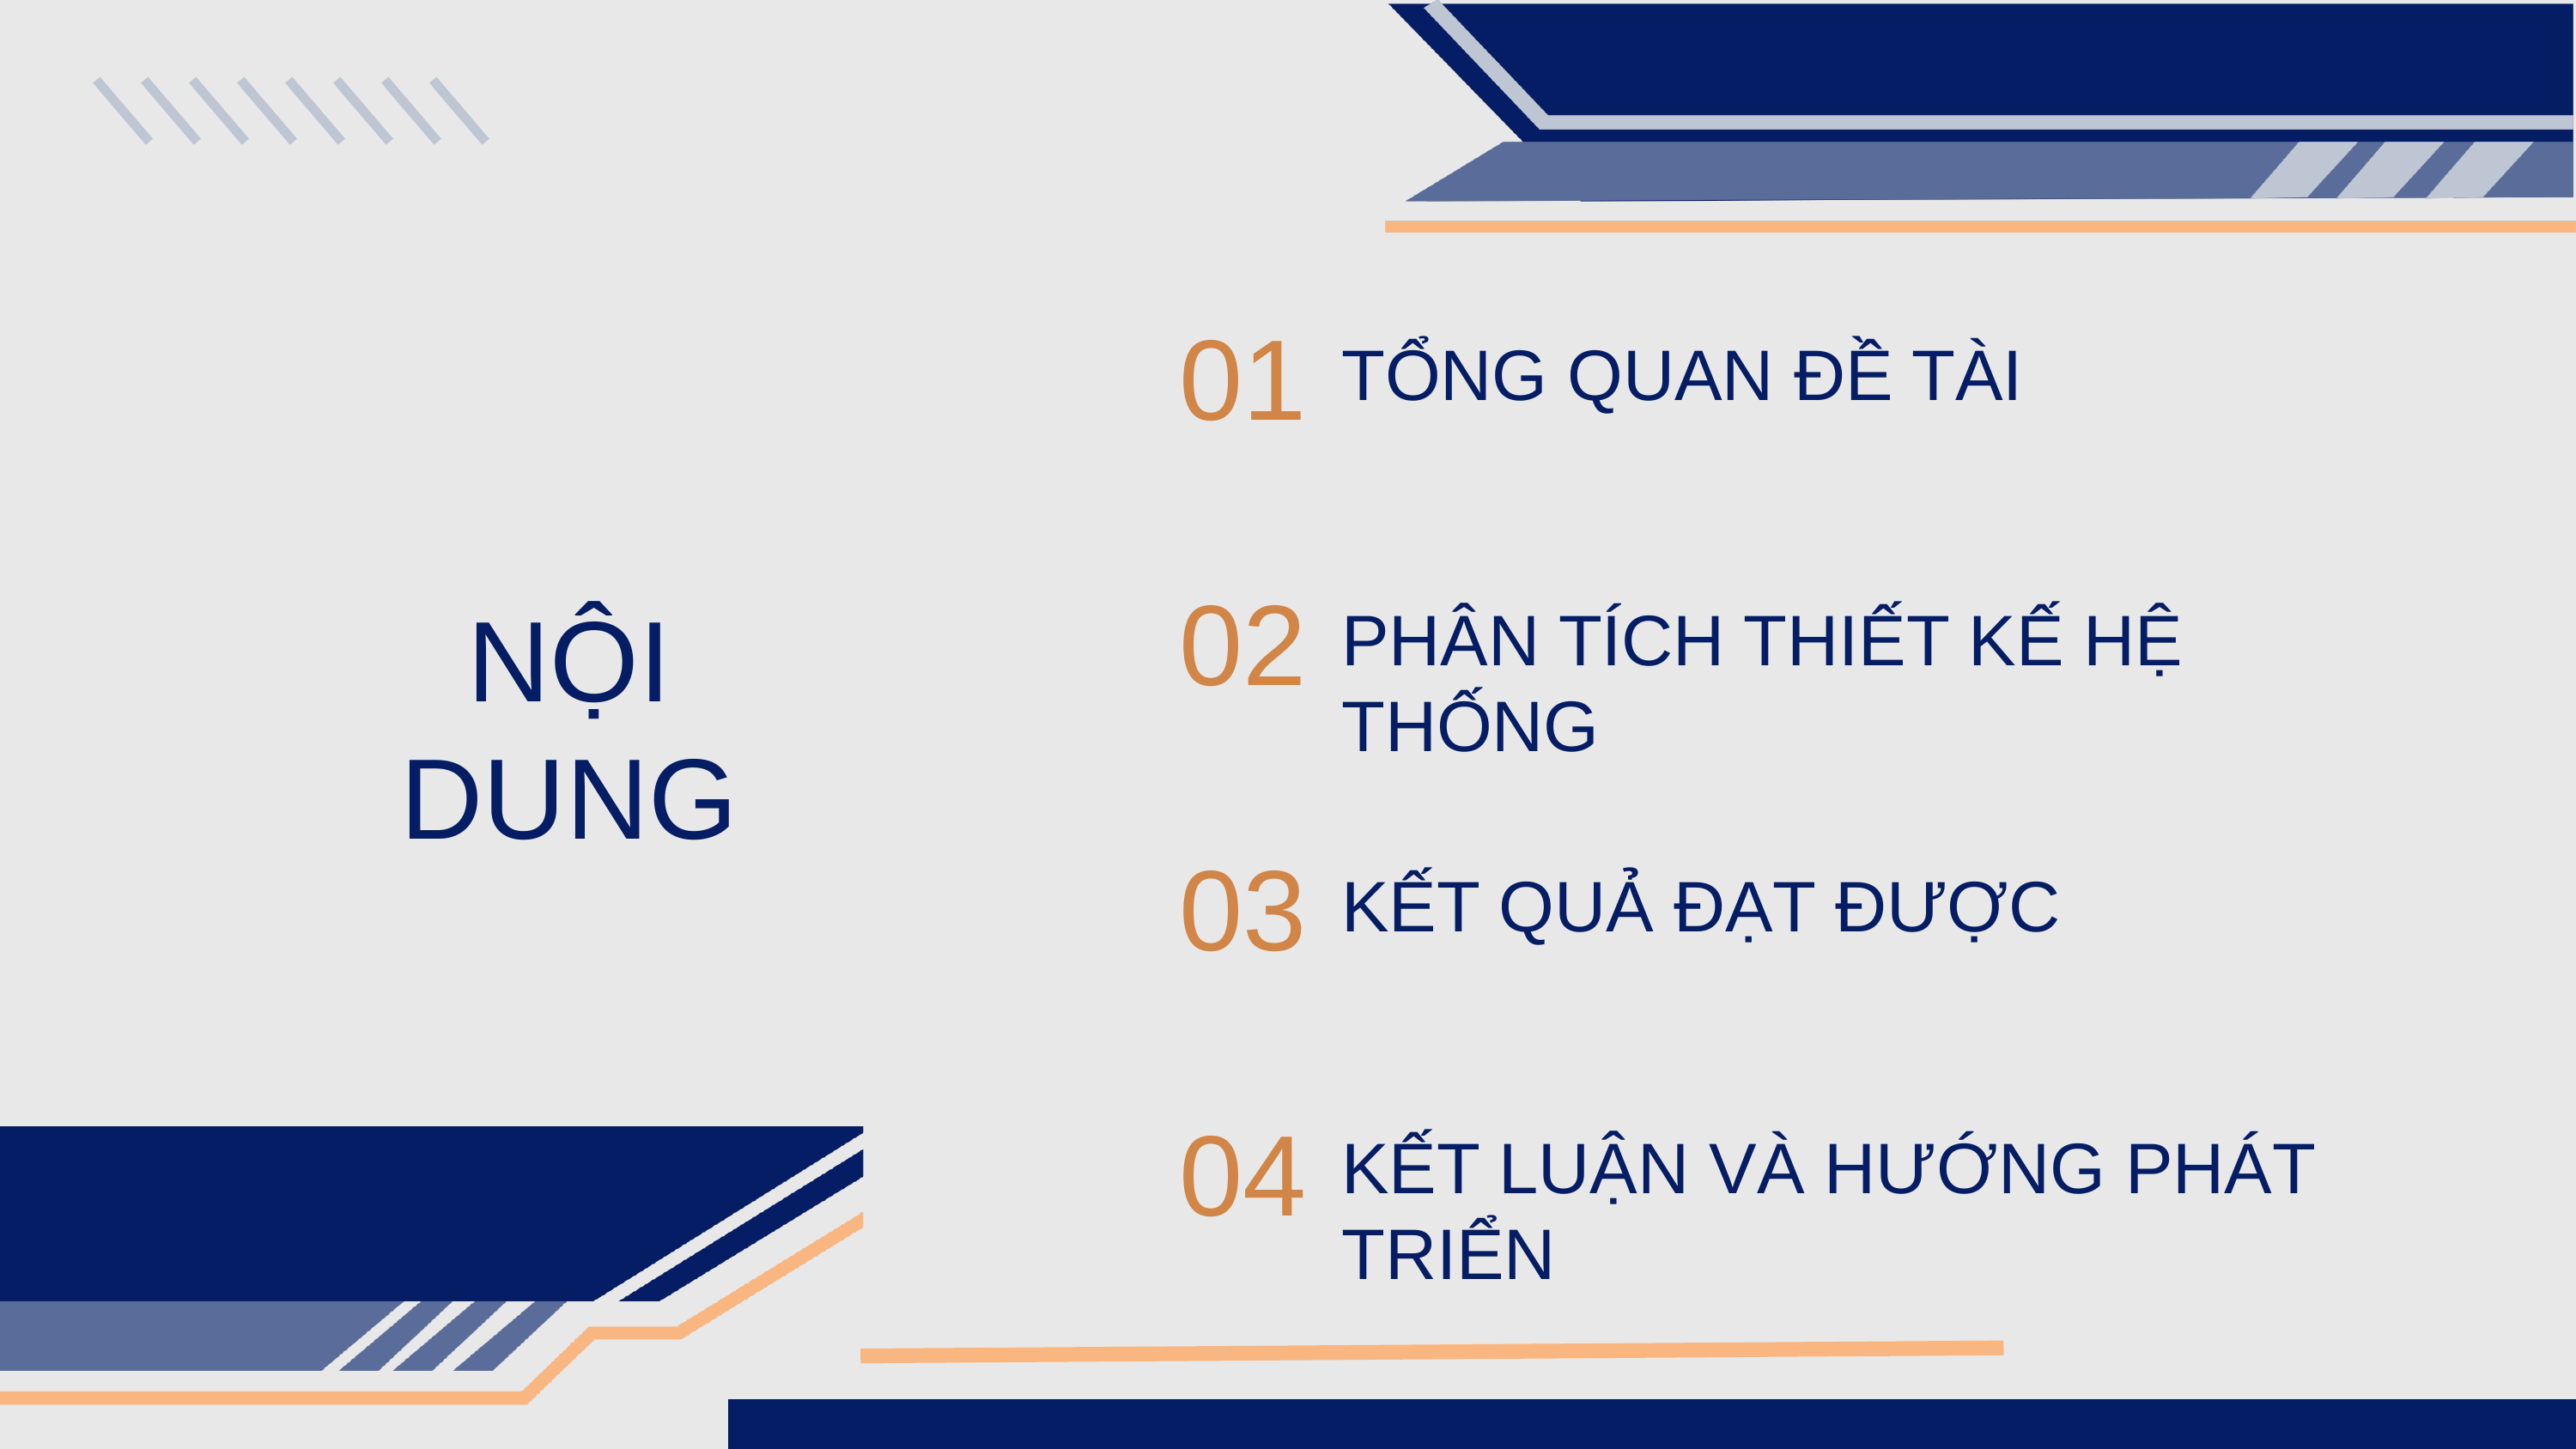

01
TỔNG QUAN ĐỀ TÀI
02
PHÂN TÍCH THIẾT KẾ HỆ THỐNG
NỘI DUNG
03
KẾT QUẢ ĐẠT ĐƯỢC
04
KẾT LUẬN VÀ HƯỚNG PHÁT TRIỂN